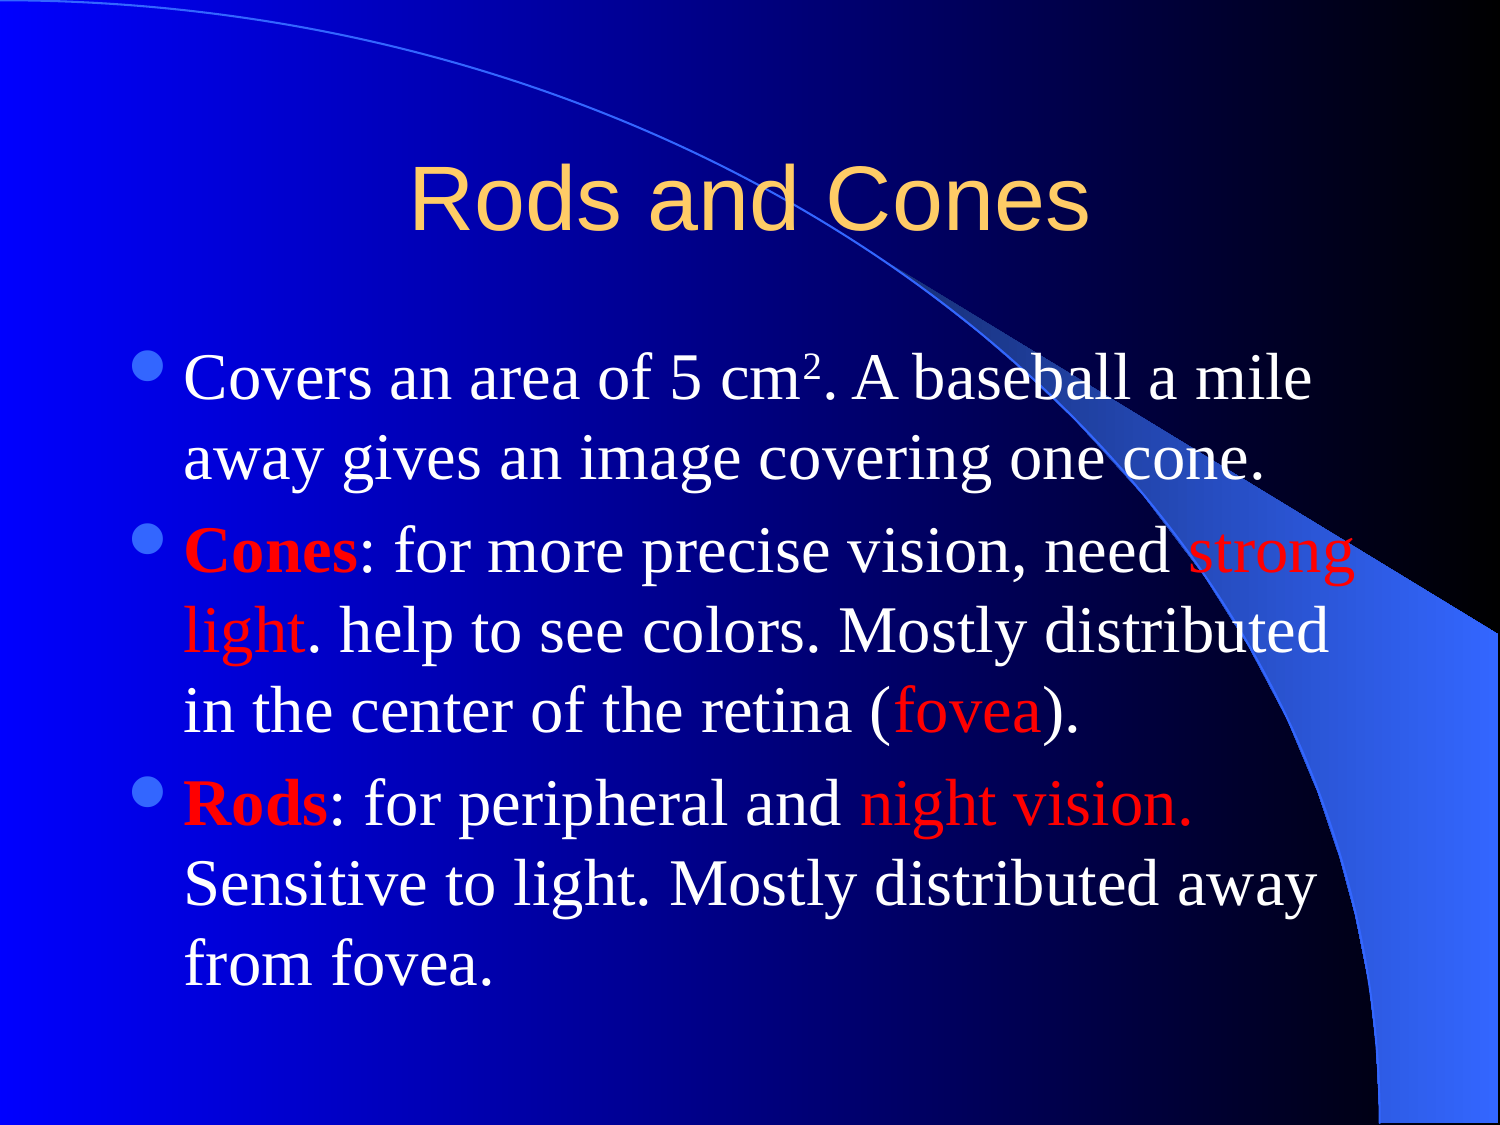

# Rods and Cones
Covers an area of 5 cm2. A baseball a mile away gives an image covering one cone.
Cones: for more precise vision, need strong light. help to see colors. Mostly distributed in the center of the retina (fovea).
Rods: for peripheral and night vision. Sensitive to light. Mostly distributed away from fovea.